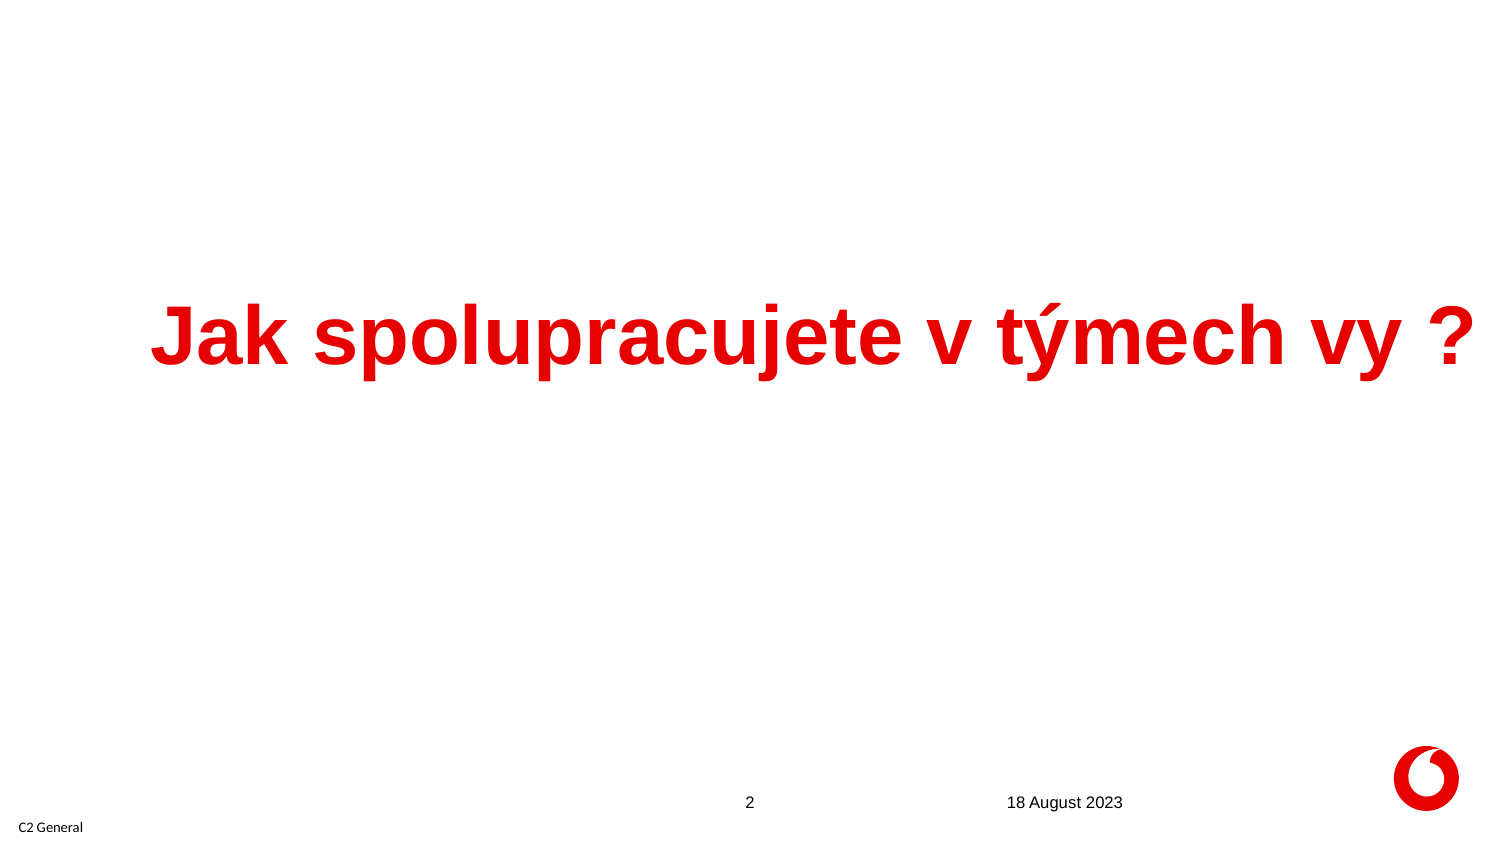

# Jak spolupracujete v týmech vy ?
18 August 2023
2